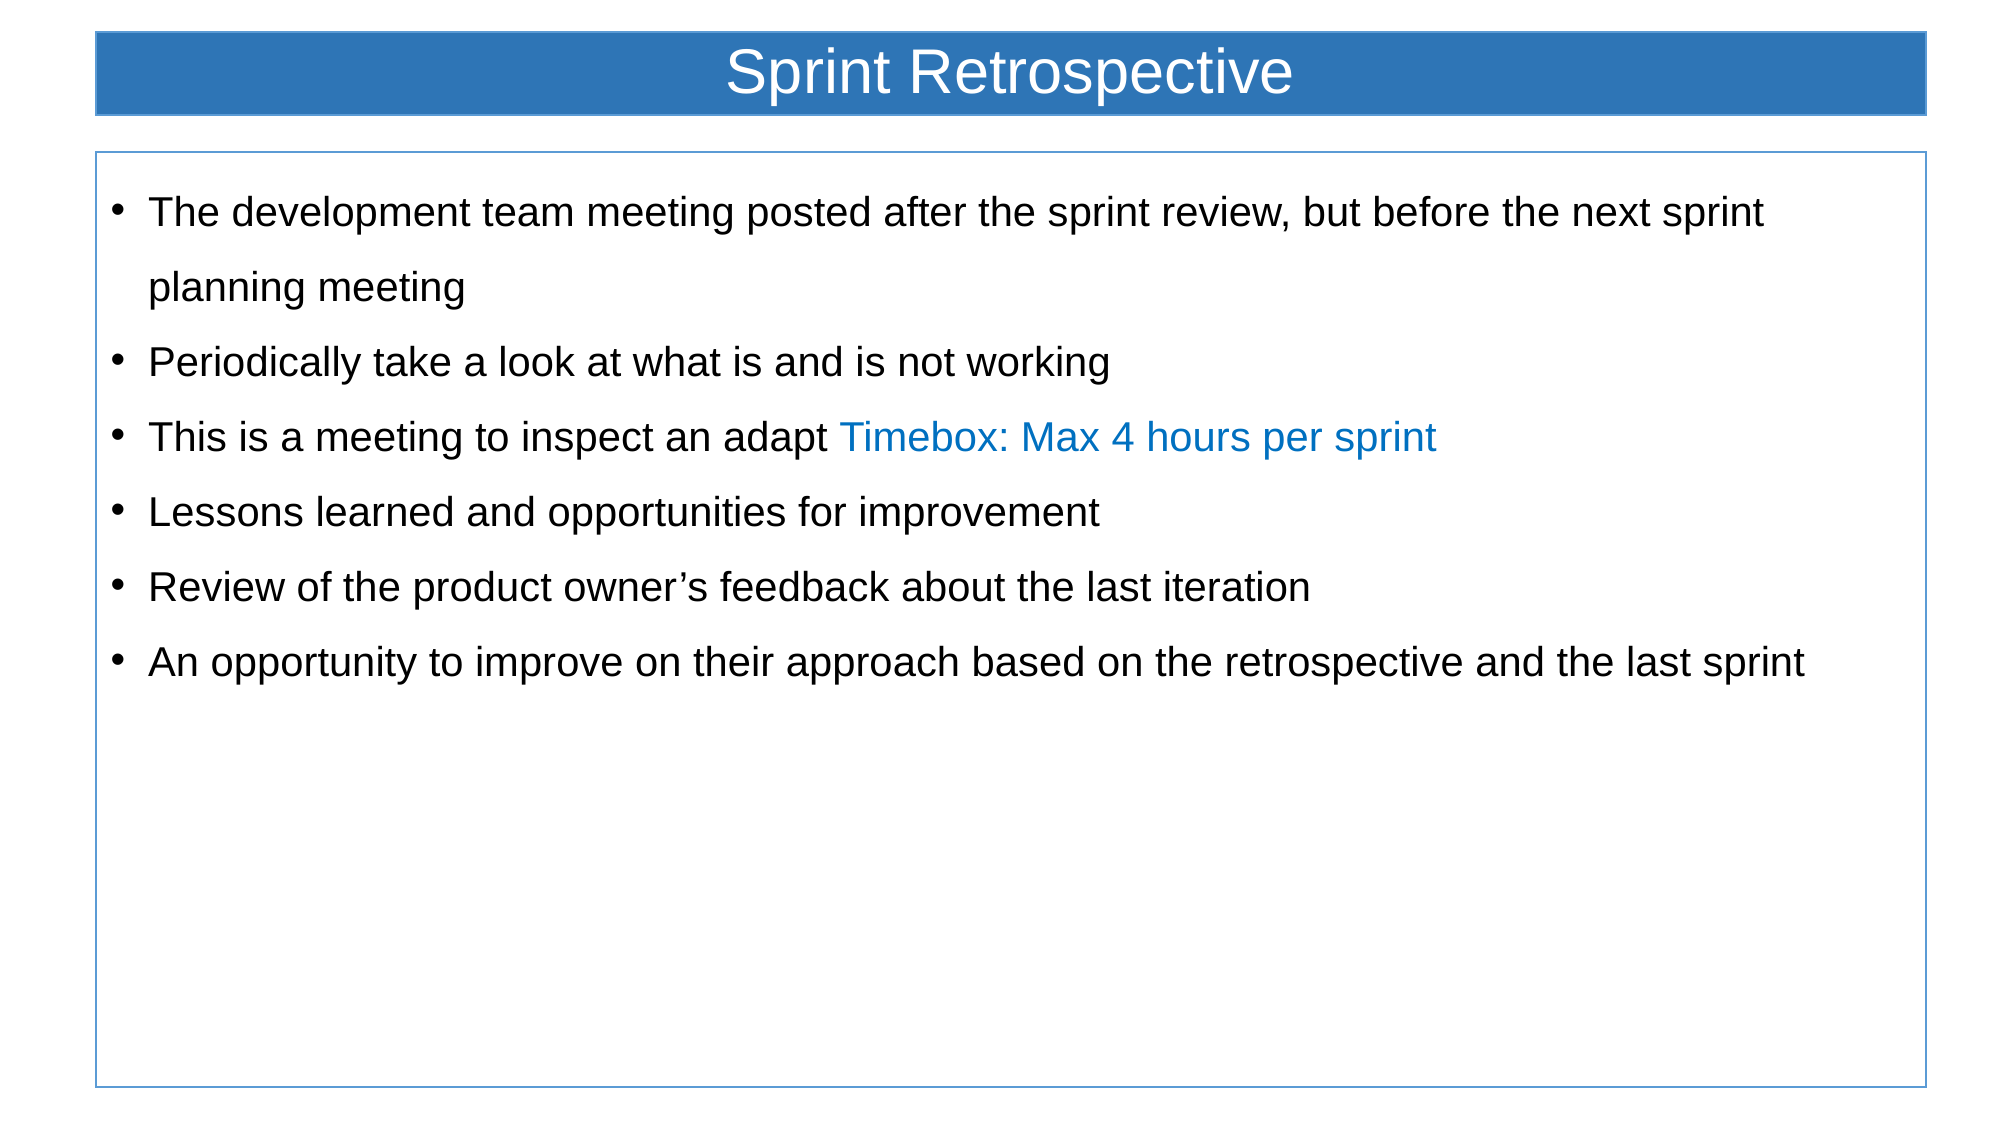

# Sprint Retrospective
The development team meeting posted after the sprint review, but before the next sprint planning meeting
Periodically take a look at what is and is not working
This is a meeting to inspect an adapt Timebox: Max 4 hours per sprint
Lessons learned and opportunities for improvement
Review of the product owner’s feedback about the last iteration
An opportunity to improve on their approach based on the retrospective and the last sprint